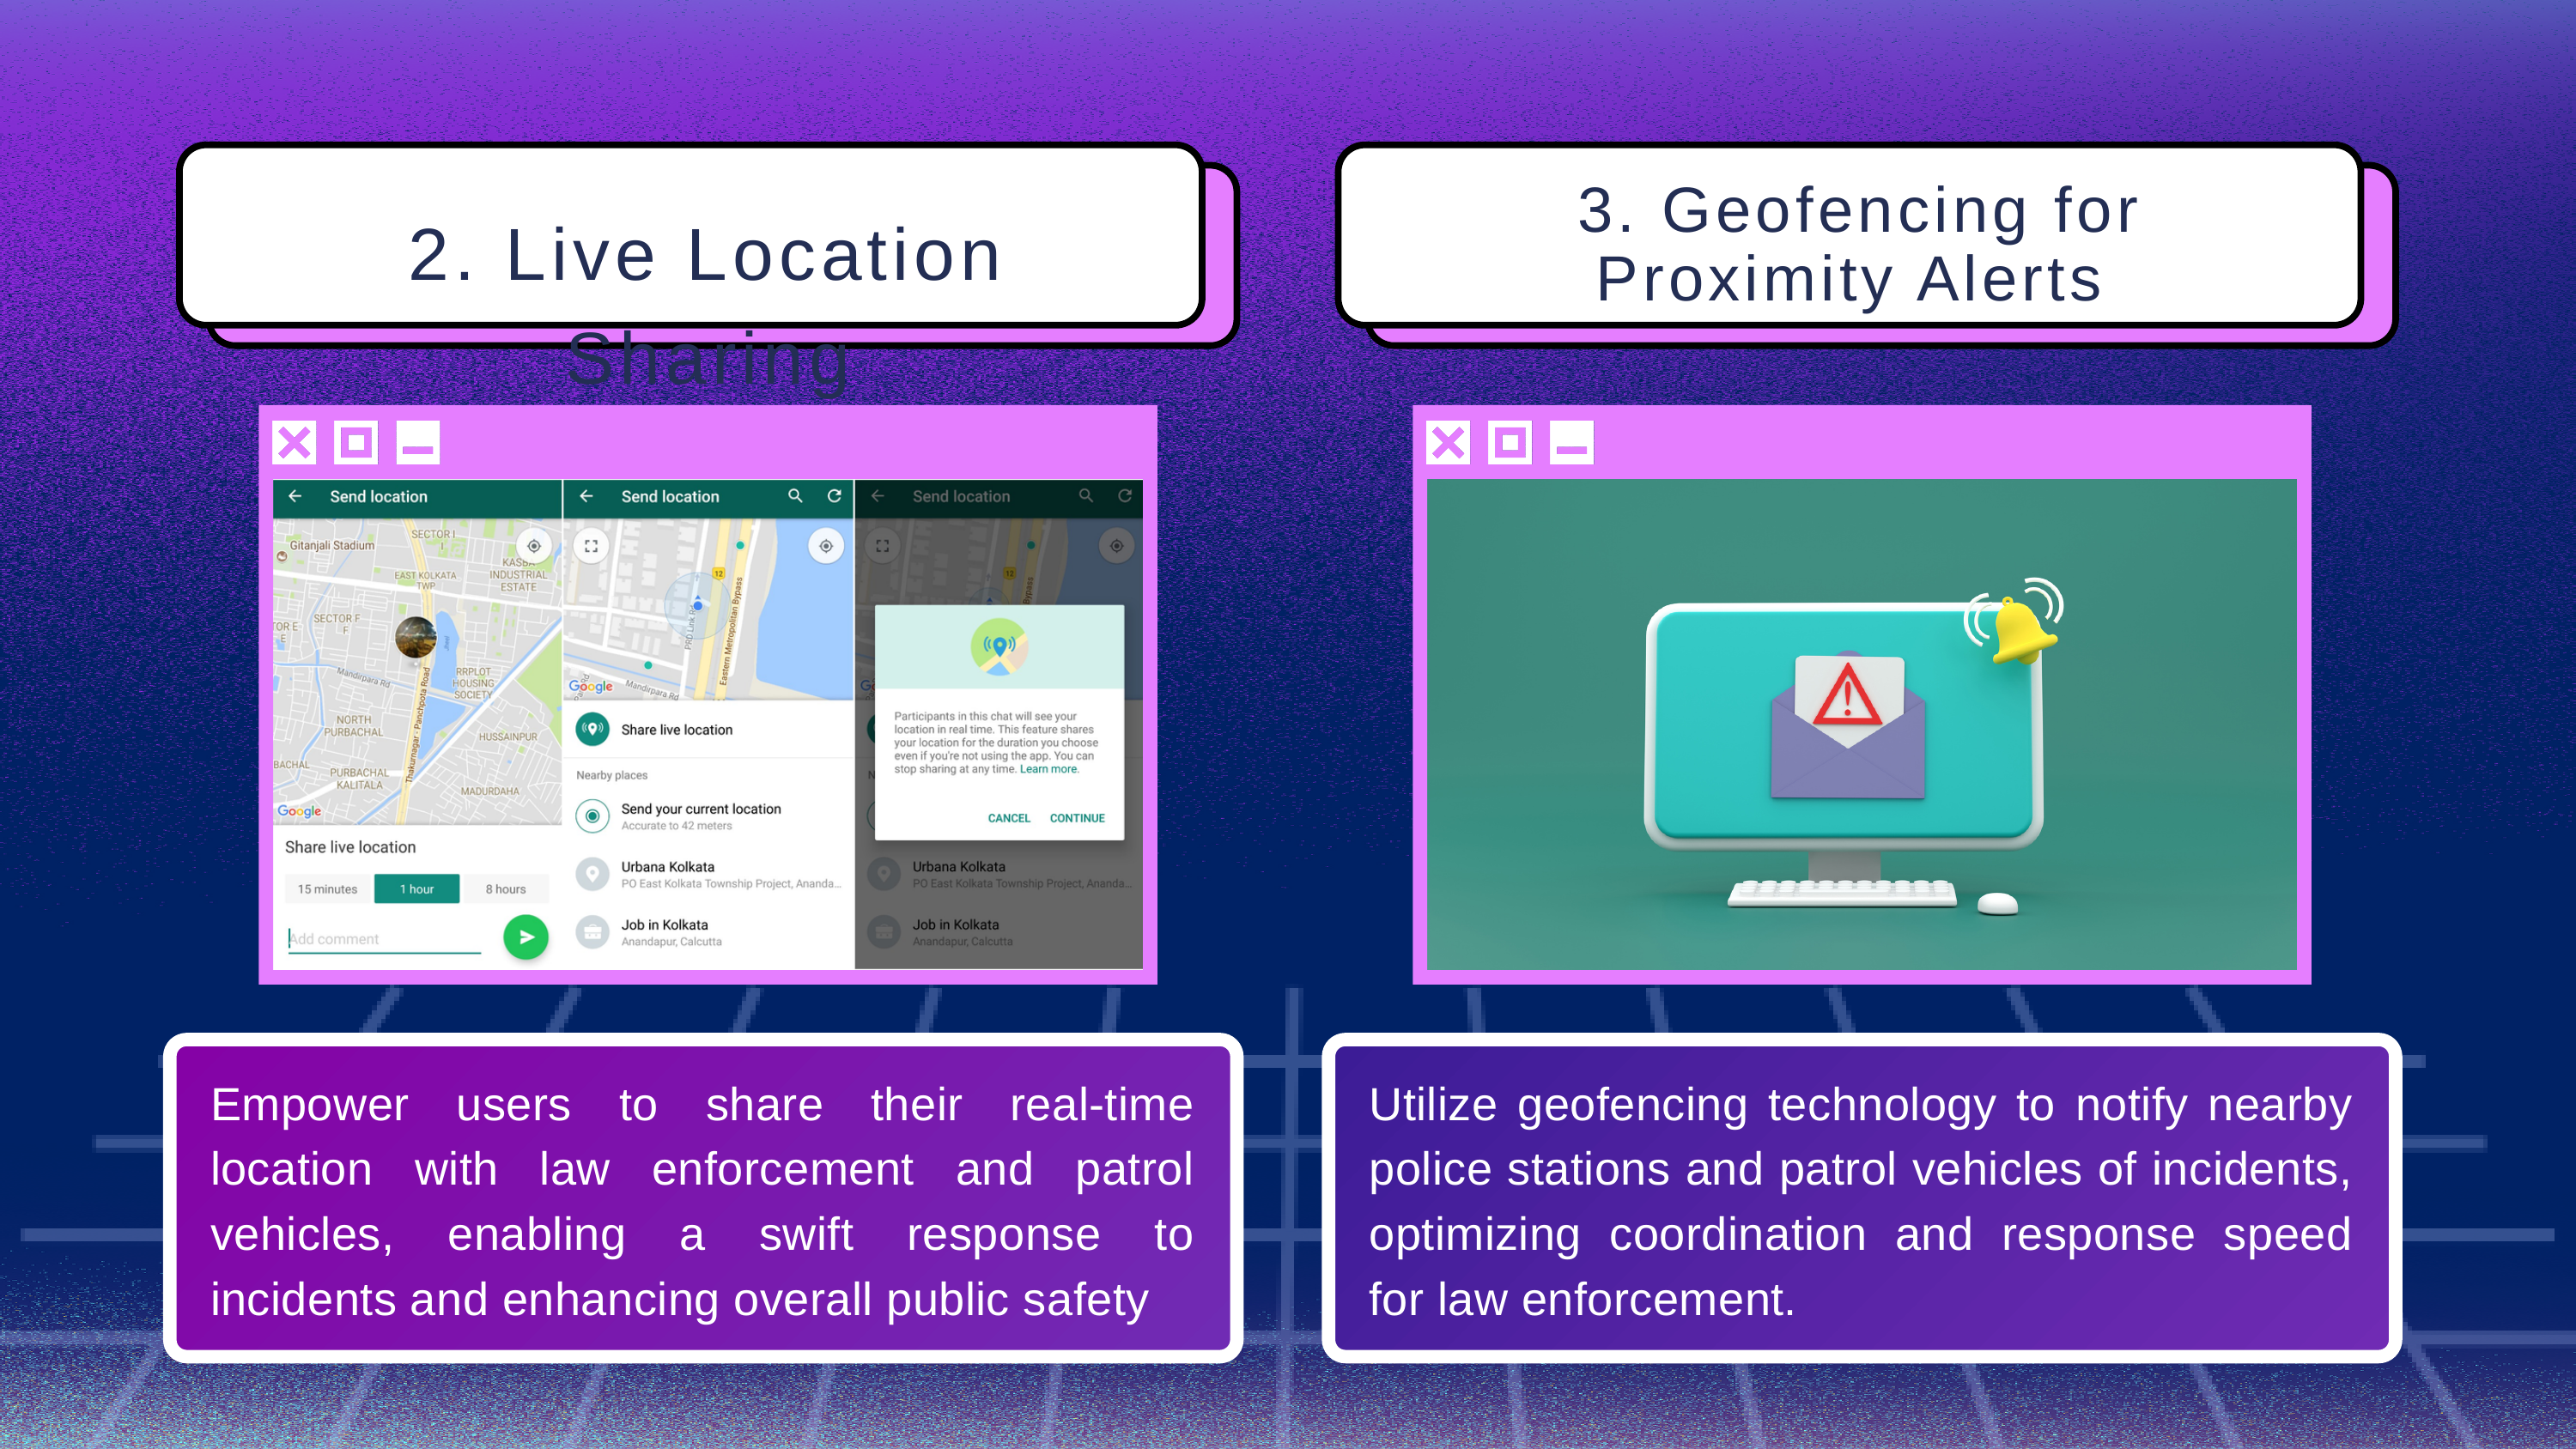

2. Live Location Sharing

 3. Geofencing for Proximity Alerts

Empower users to share their real-time location with law enforcement and patrol vehicles, enabling a swift response to incidents and enhancing overall public safety

Utilize geofencing technology to notify nearby police stations and patrol vehicles of incidents, optimizing coordination and response speed for law enforcement.